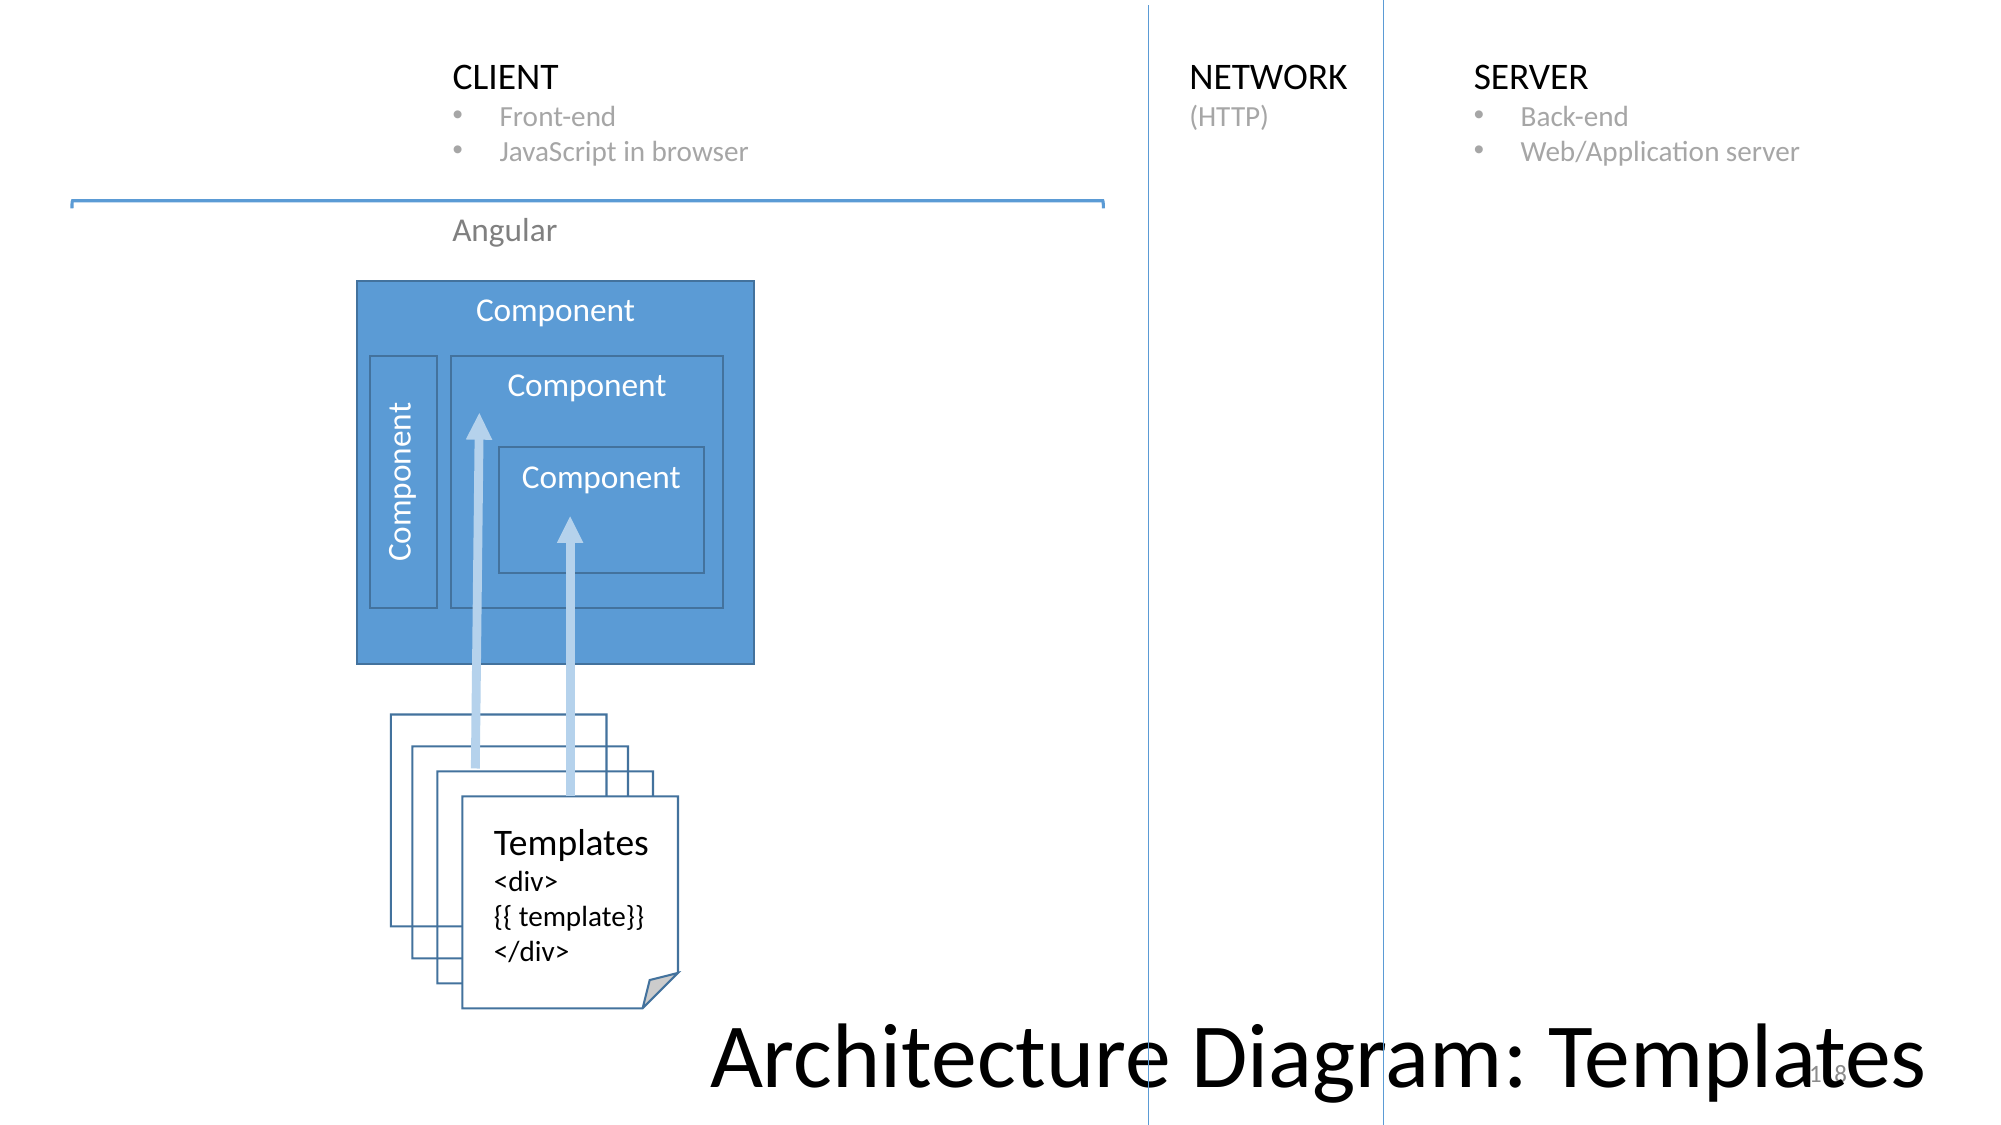

CLIENT
Front-end
JavaScript in browser
NETWORK
(HTTP)
SERVER
Back-end
Web/Application server
Angular
Component
Component
Component
Component

Templates
<div>
{{ template}}
</div>

Architecture Diagram: Templates
118